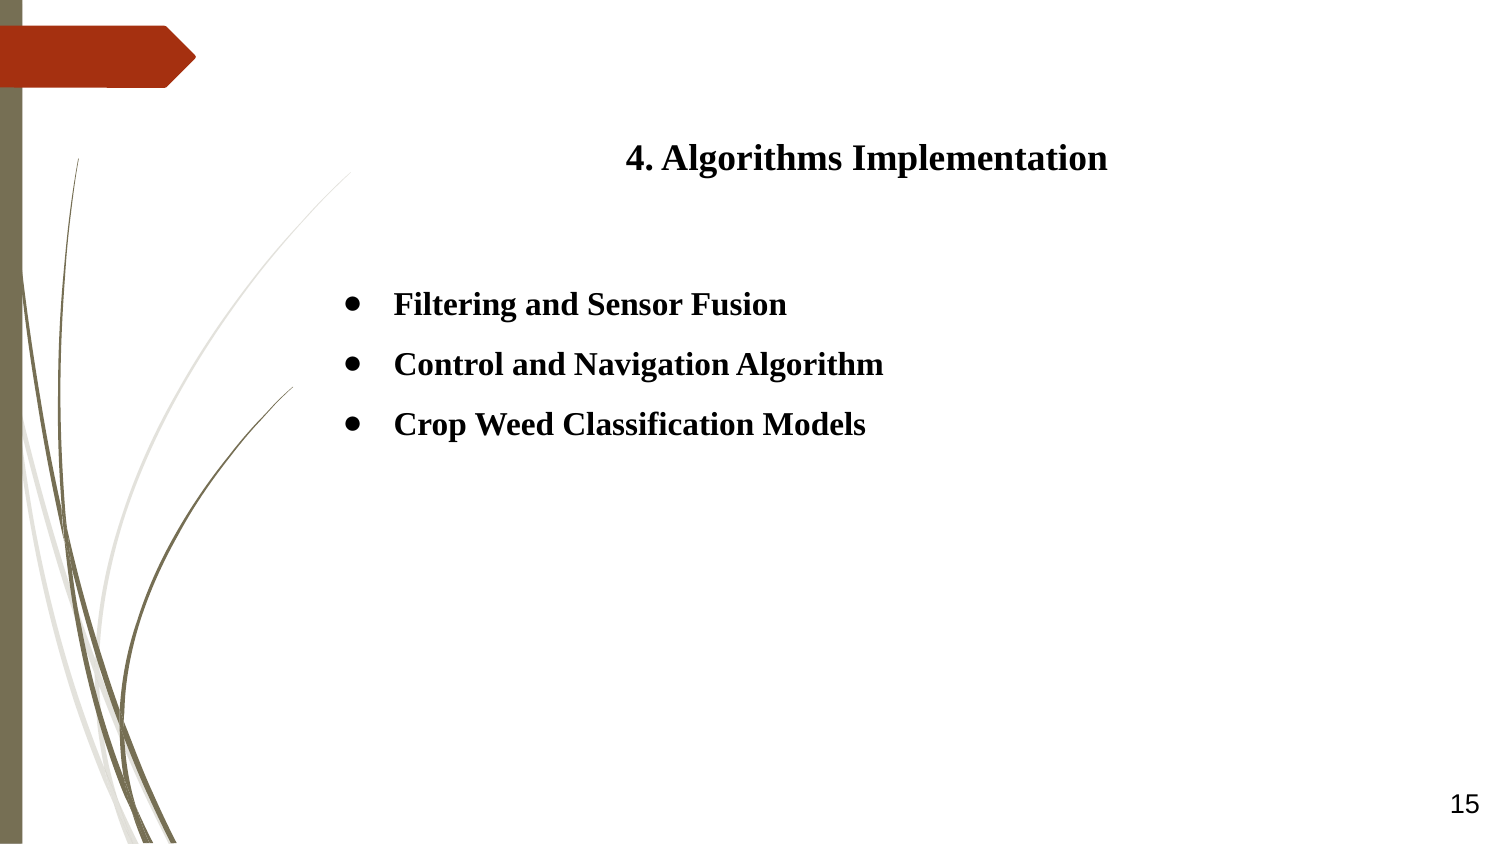

# 4. Algorithms Implementation
Filtering and Sensor Fusion
Control and Navigation Algorithm
Crop Weed Classification Models

15